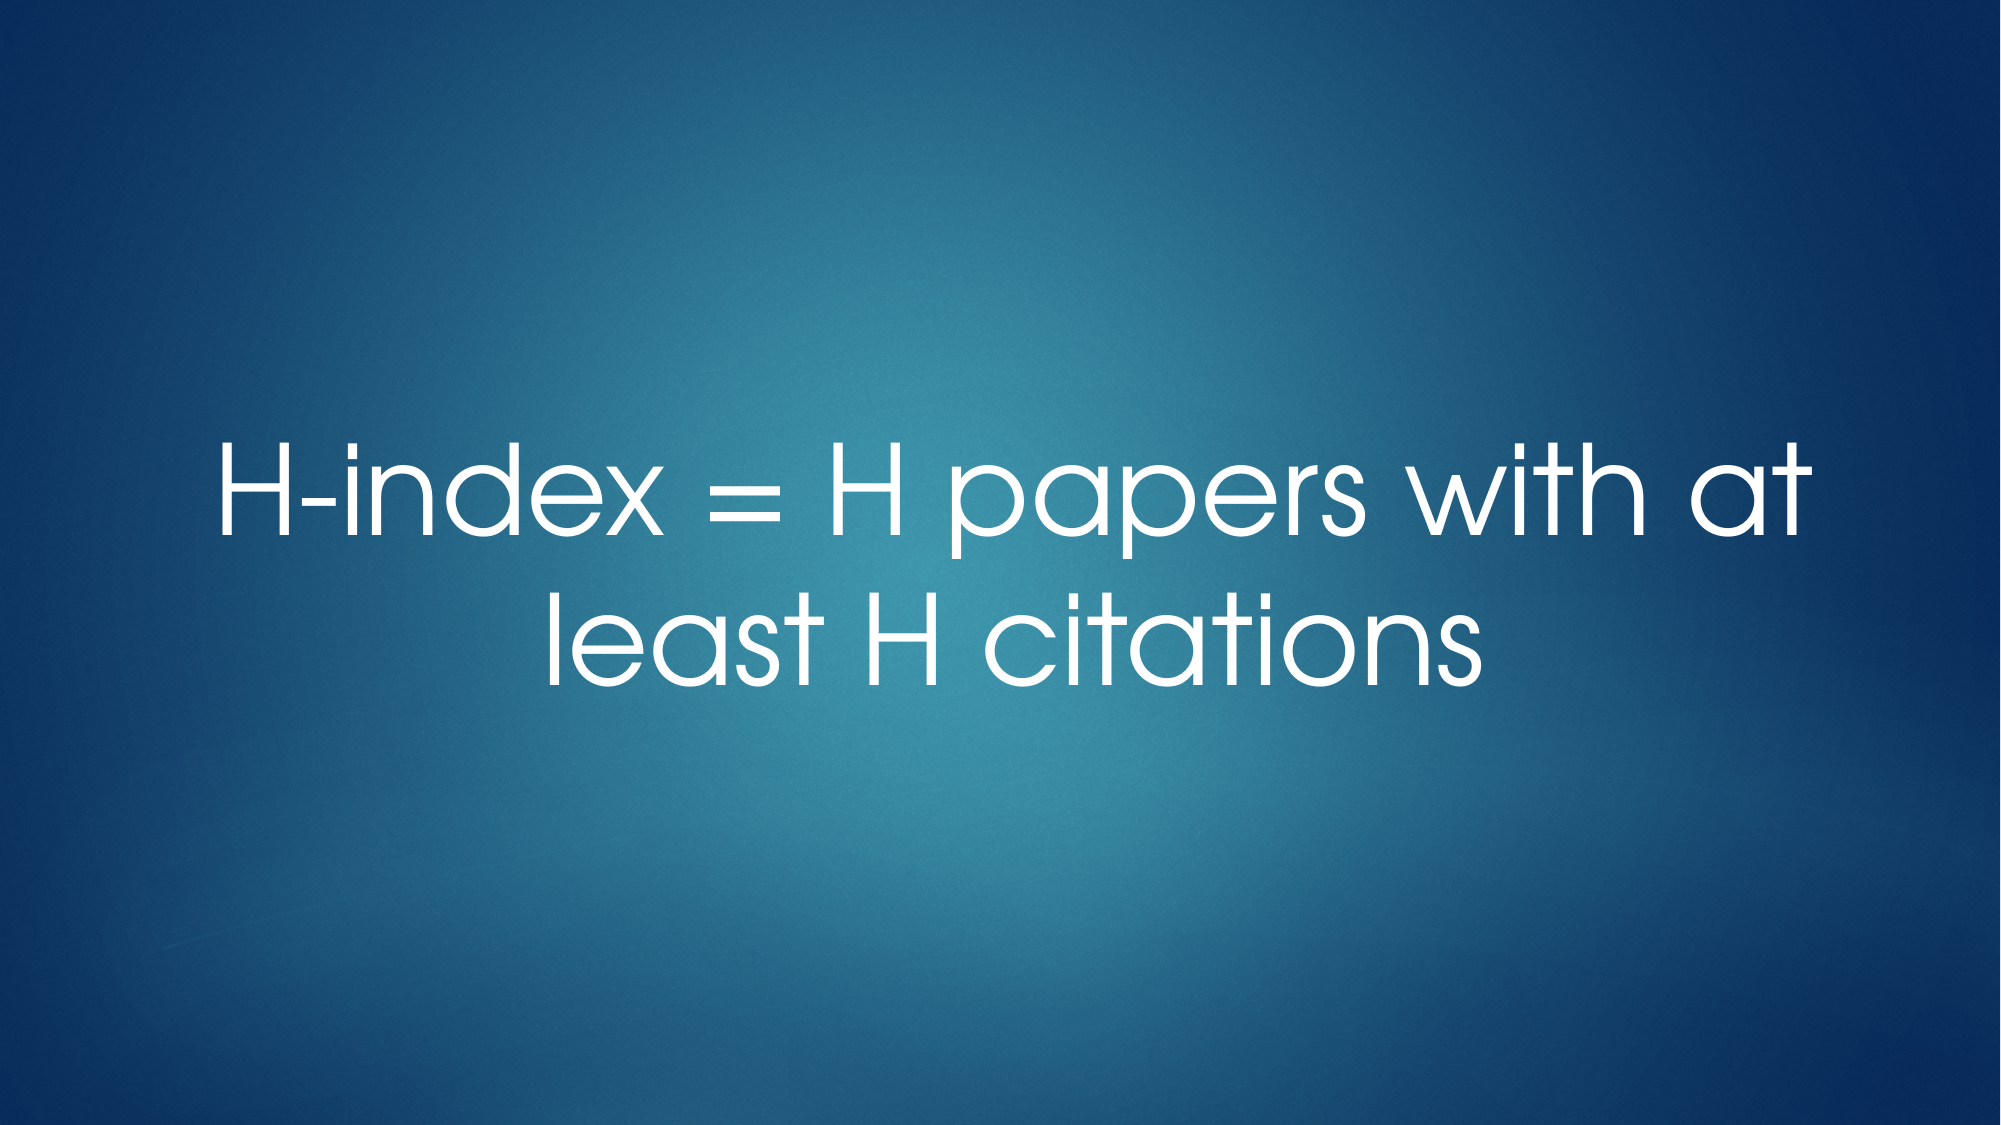

H-index = H papers with at least H citations